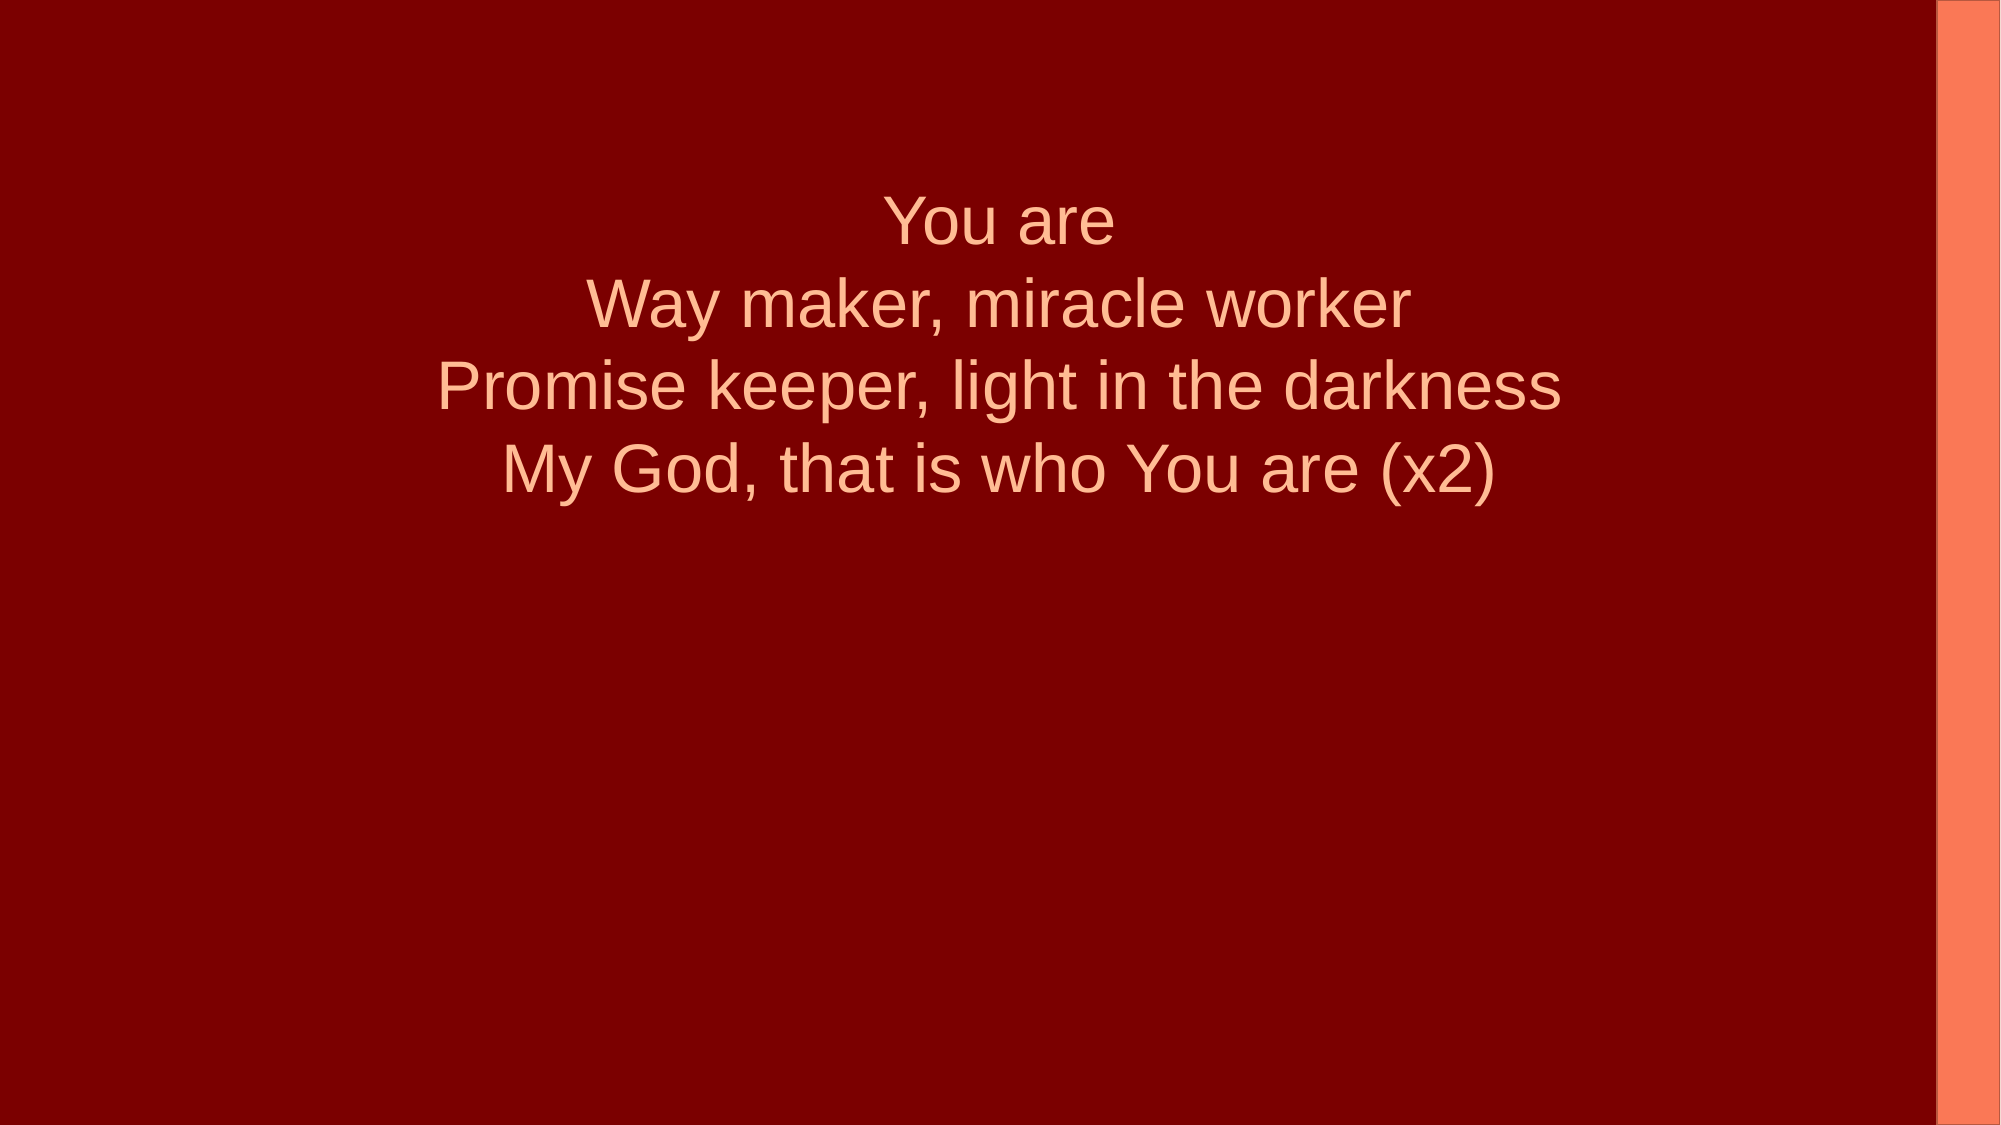

You are
Way maker, miracle worker
Promise keeper, light in the darkness
My God, that is who You are (x2)